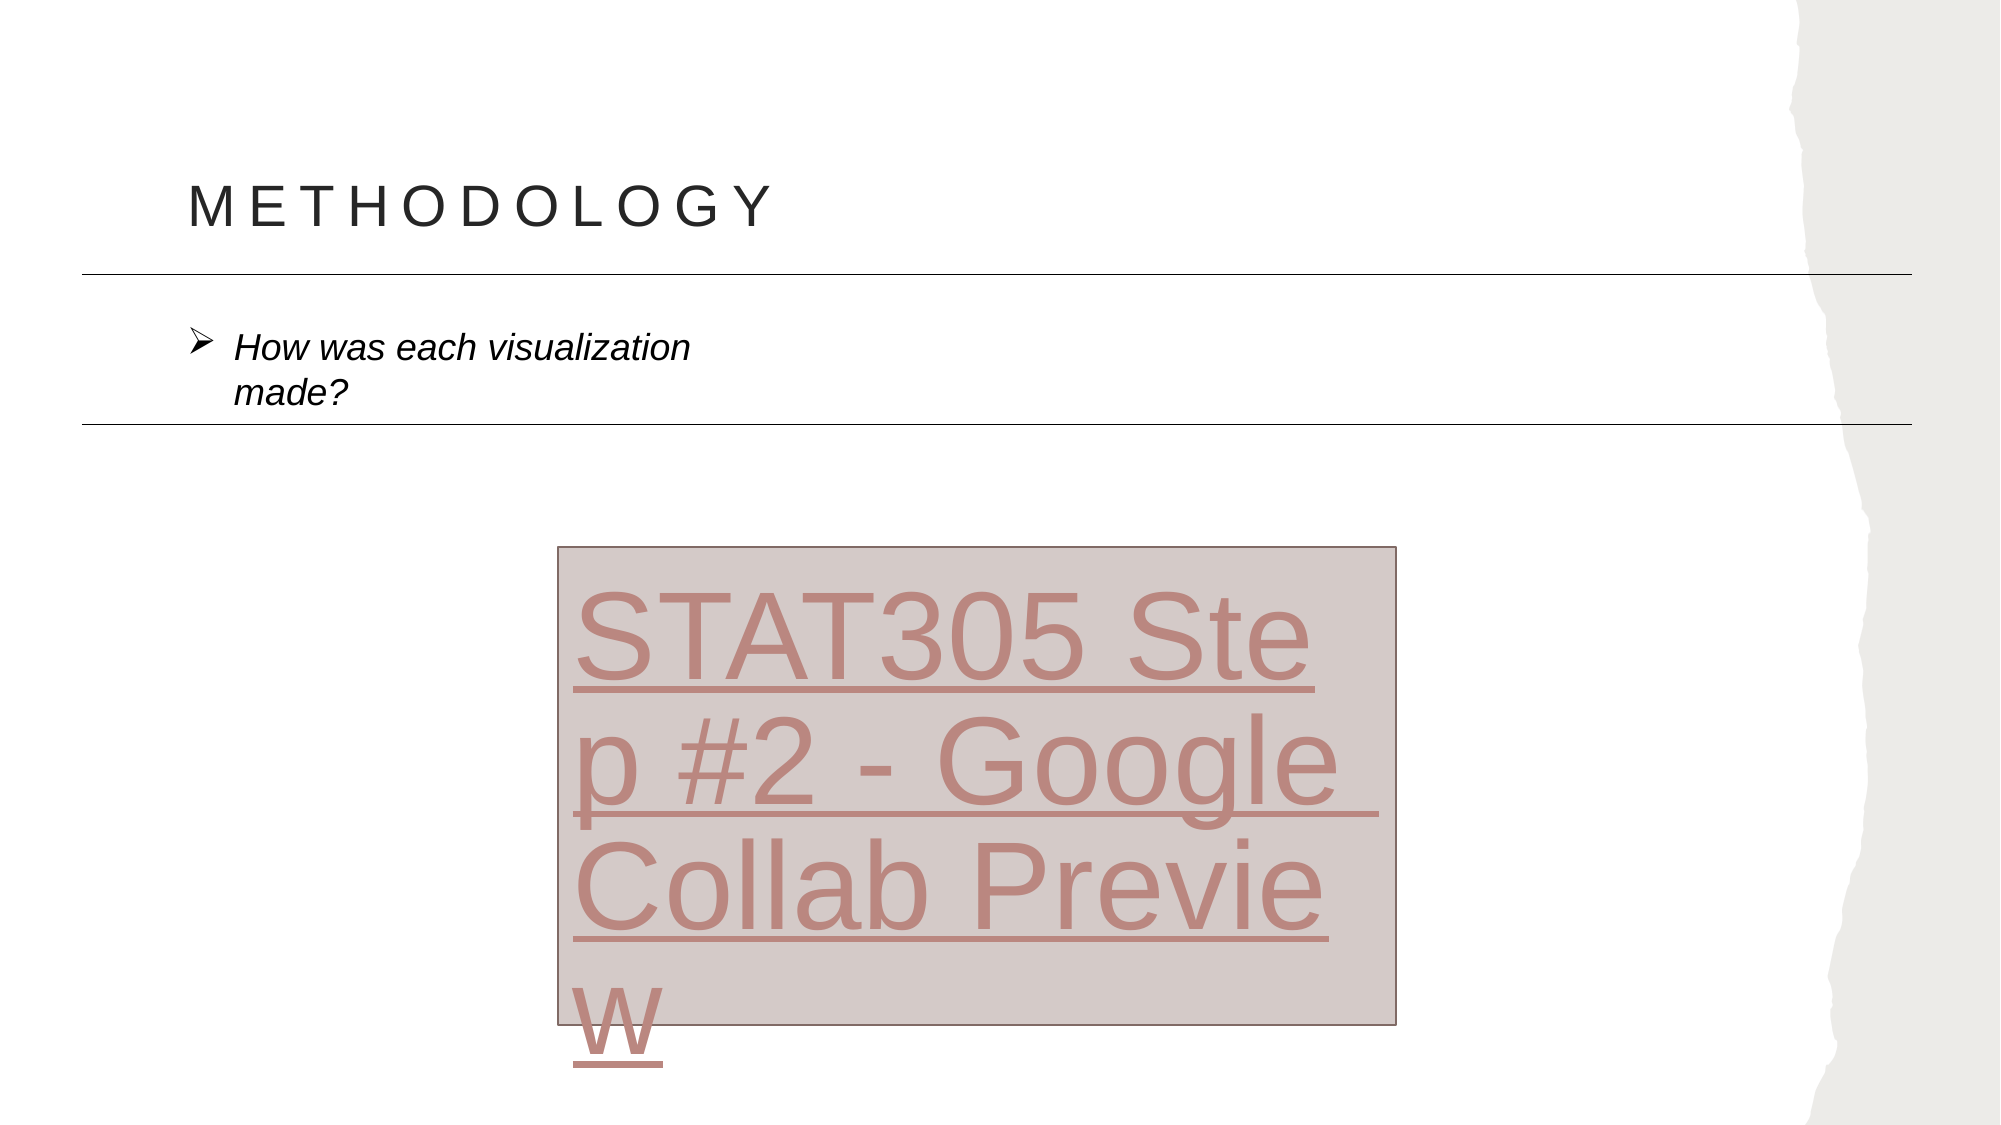

# Methodology
How was each visualization made?
STAT305 Step #2 - Google Collab Preview